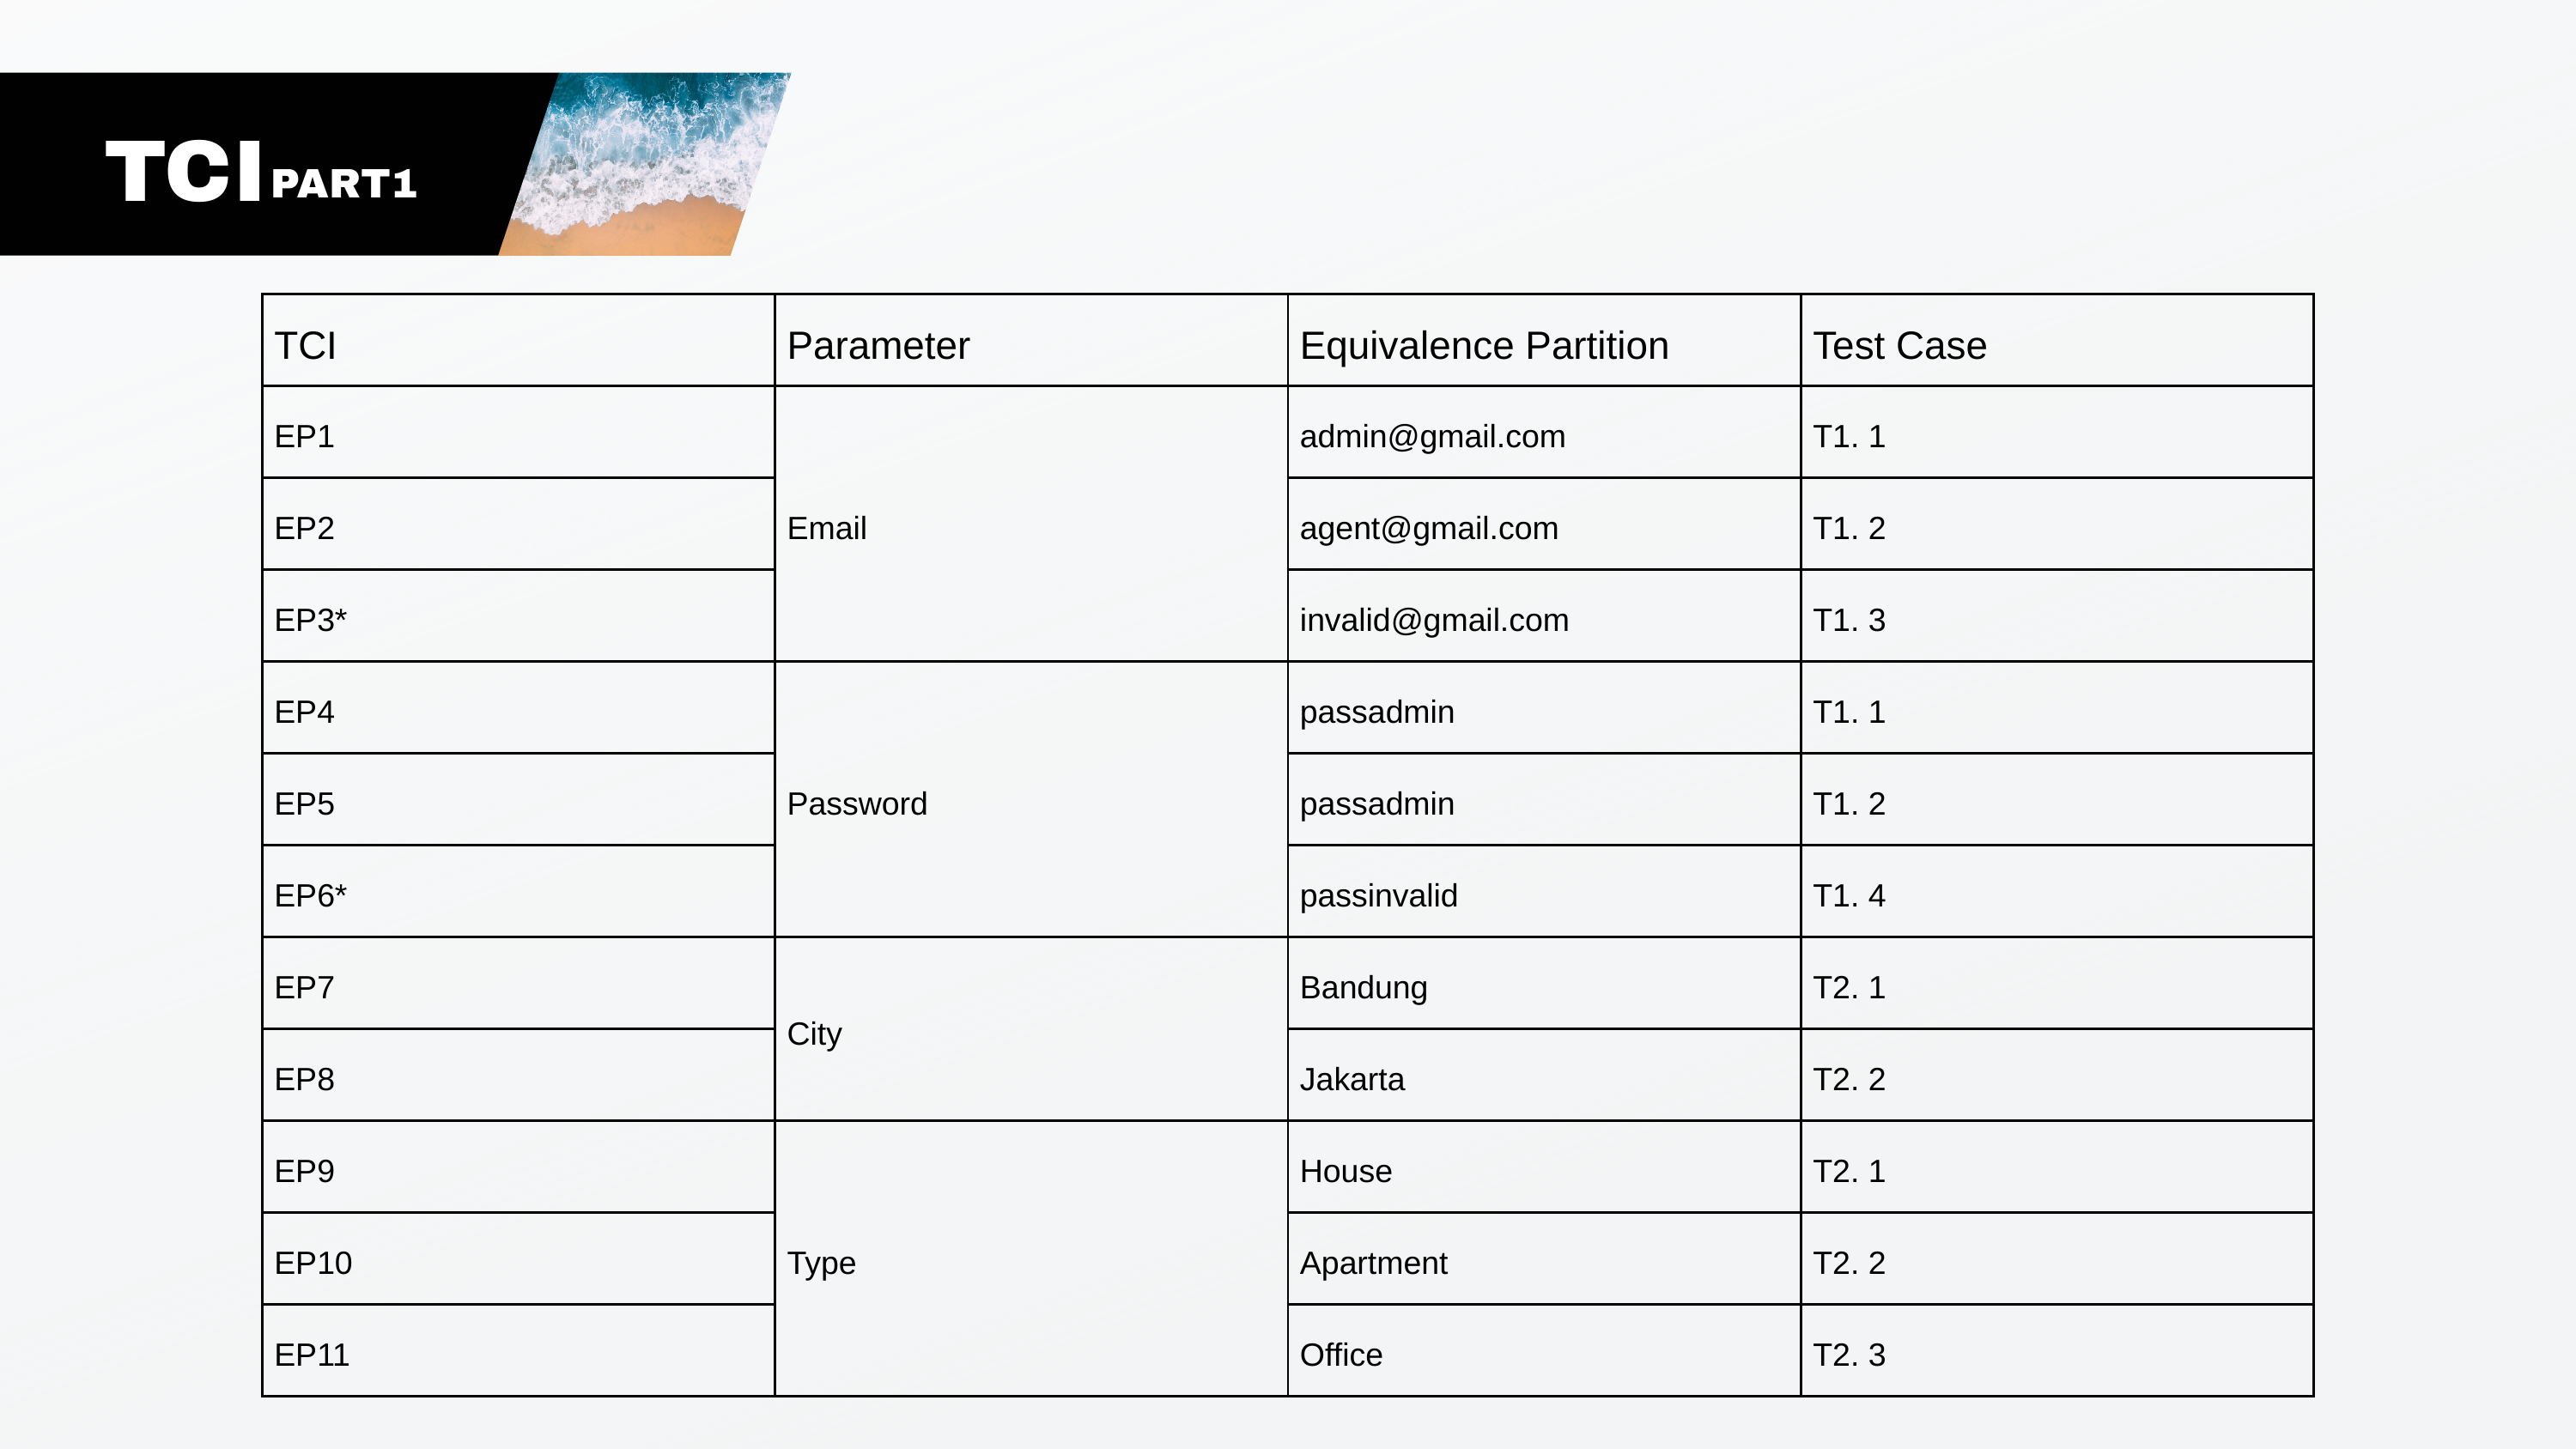

TCI
PART1
| TCI | Parameter | Equivalence Partition | Test Case |
| --- | --- | --- | --- |
| EP1 | Email | admin@gmail.com | T1. 1 |
| EP2 | Email | agent@gmail.com | T1. 2 |
| EP3\* | Email | invalid@gmail.com | T1. 3 |
| EP4 | Password | passadmin | T1. 1 |
| EP5 | Password | passadmin | T1. 2 |
| EP6\* | Password | passinvalid | T1. 4 |
| EP7 | City | Bandung | T2. 1 |
| EP8 | City | Jakarta | T2. 2 |
| EP9 | Type | House | T2. 1 |
| EP10 | Type | Apartment | T2. 2 |
| EP11 | Type | Office | T2. 3 |